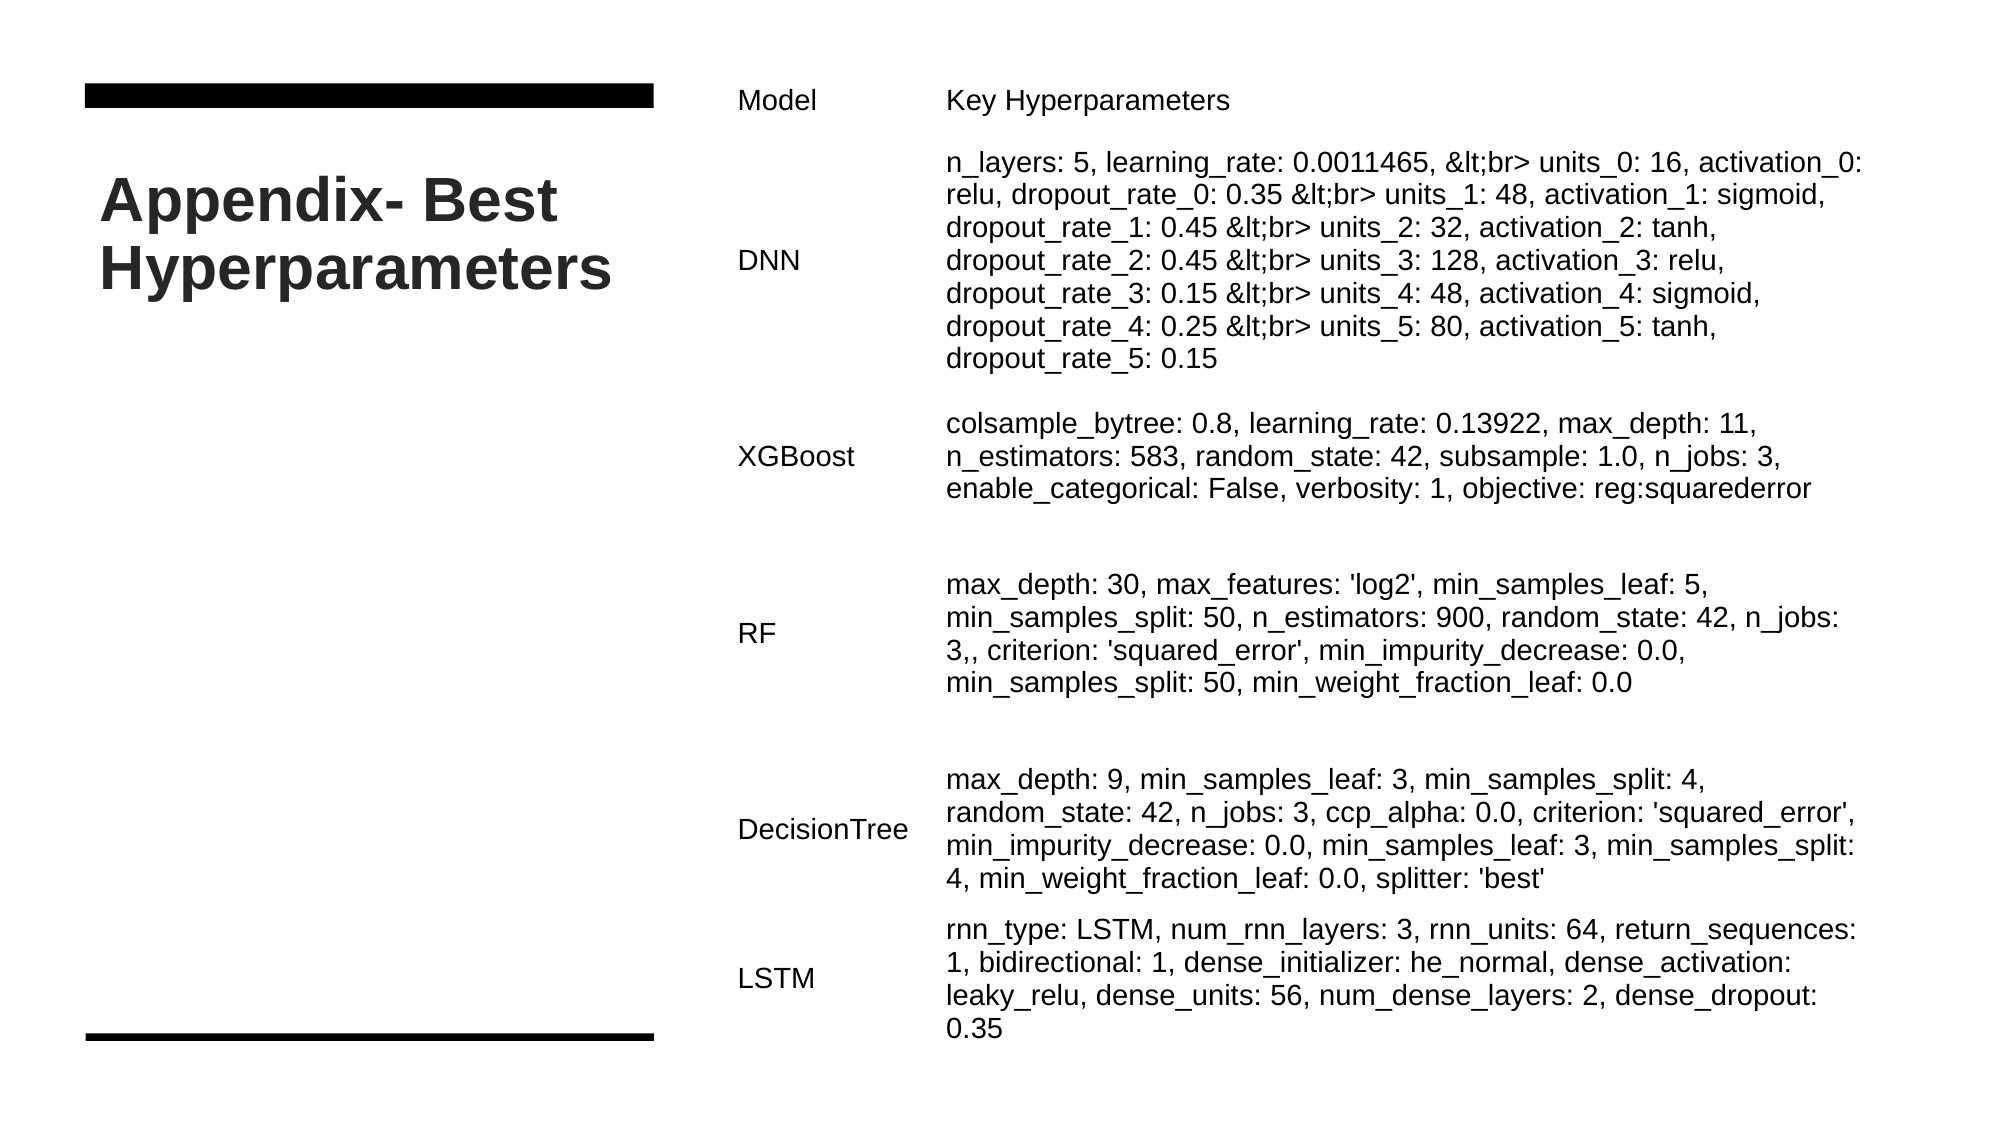

| Model | Key Hyperparameters |
| --- | --- |
| DNN | n\_layers: 5, learning\_rate: 0.0011465, &lt;br> units\_0: 16, activation\_0: relu, dropout\_rate\_0: 0.35 &lt;br> units\_1: 48, activation\_1: sigmoid, dropout\_rate\_1: 0.45 &lt;br> units\_2: 32, activation\_2: tanh, dropout\_rate\_2: 0.45 &lt;br> units\_3: 128, activation\_3: relu, dropout\_rate\_3: 0.15 &lt;br> units\_4: 48, activation\_4: sigmoid, dropout\_rate\_4: 0.25 &lt;br> units\_5: 80, activation\_5: tanh, dropout\_rate\_5: 0.15 |
| XGBoost | colsample\_bytree: 0.8, learning\_rate: 0.13922, max\_depth: 11, n\_estimators: 583, random\_state: 42, subsample: 1.0, n\_jobs: 3, enable\_categorical: False, verbosity: 1, objective: reg:squarederror |
| RF | max\_depth: 30, max\_features: 'log2', min\_samples\_leaf: 5, min\_samples\_split: 50, n\_estimators: 900, random\_state: 42, n\_jobs: 3,, criterion: 'squared\_error', min\_impurity\_decrease: 0.0, min\_samples\_split: 50, min\_weight\_fraction\_leaf: 0.0 |
| DecisionTree | max\_depth: 9, min\_samples\_leaf: 3, min\_samples\_split: 4, random\_state: 42, n\_jobs: 3, ccp\_alpha: 0.0, criterion: 'squared\_error', min\_impurity\_decrease: 0.0, min\_samples\_leaf: 3, min\_samples\_split: 4, min\_weight\_fraction\_leaf: 0.0, splitter: 'best' |
| LSTM | rnn\_type: LSTM, num\_rnn\_layers: 3, rnn\_units: 64, return\_sequences: 1, bidirectional: 1, dense\_initializer: he\_normal, dense\_activation: leaky\_relu, dense\_units: 56, num\_dense\_layers: 2, dense\_dropout: 0.35 |

# Appendix- Best Hyperparameters